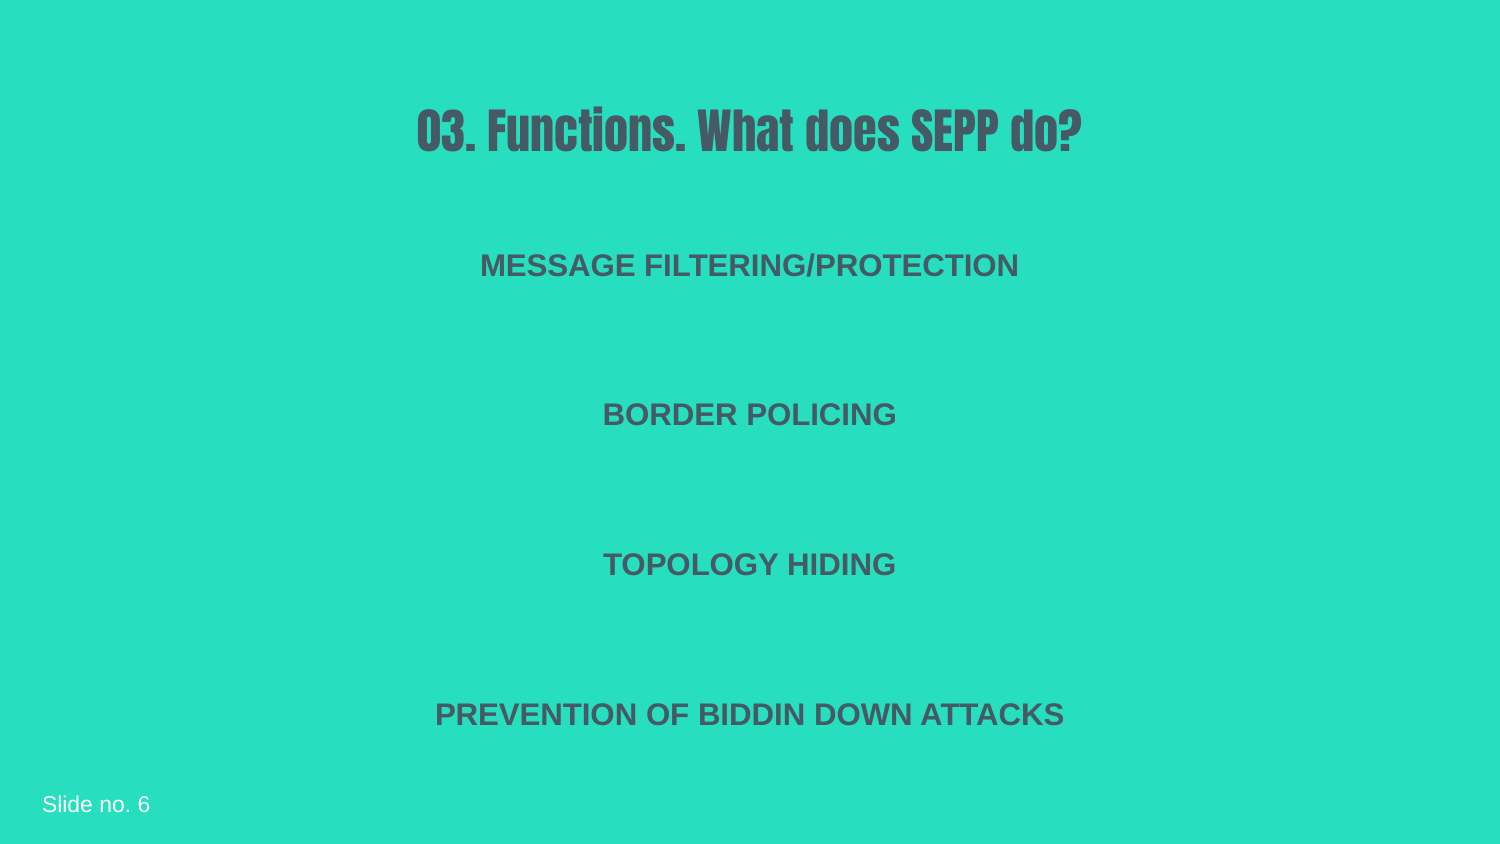

# 03. Functions. What does SEPP do?

MESSAGE FILTERING/PROTECTION

BORDER POLICING

TOPOLOGY HIDING

PREVENTION OF BIDDIN DOWN ATTACKS
Slide no. 6